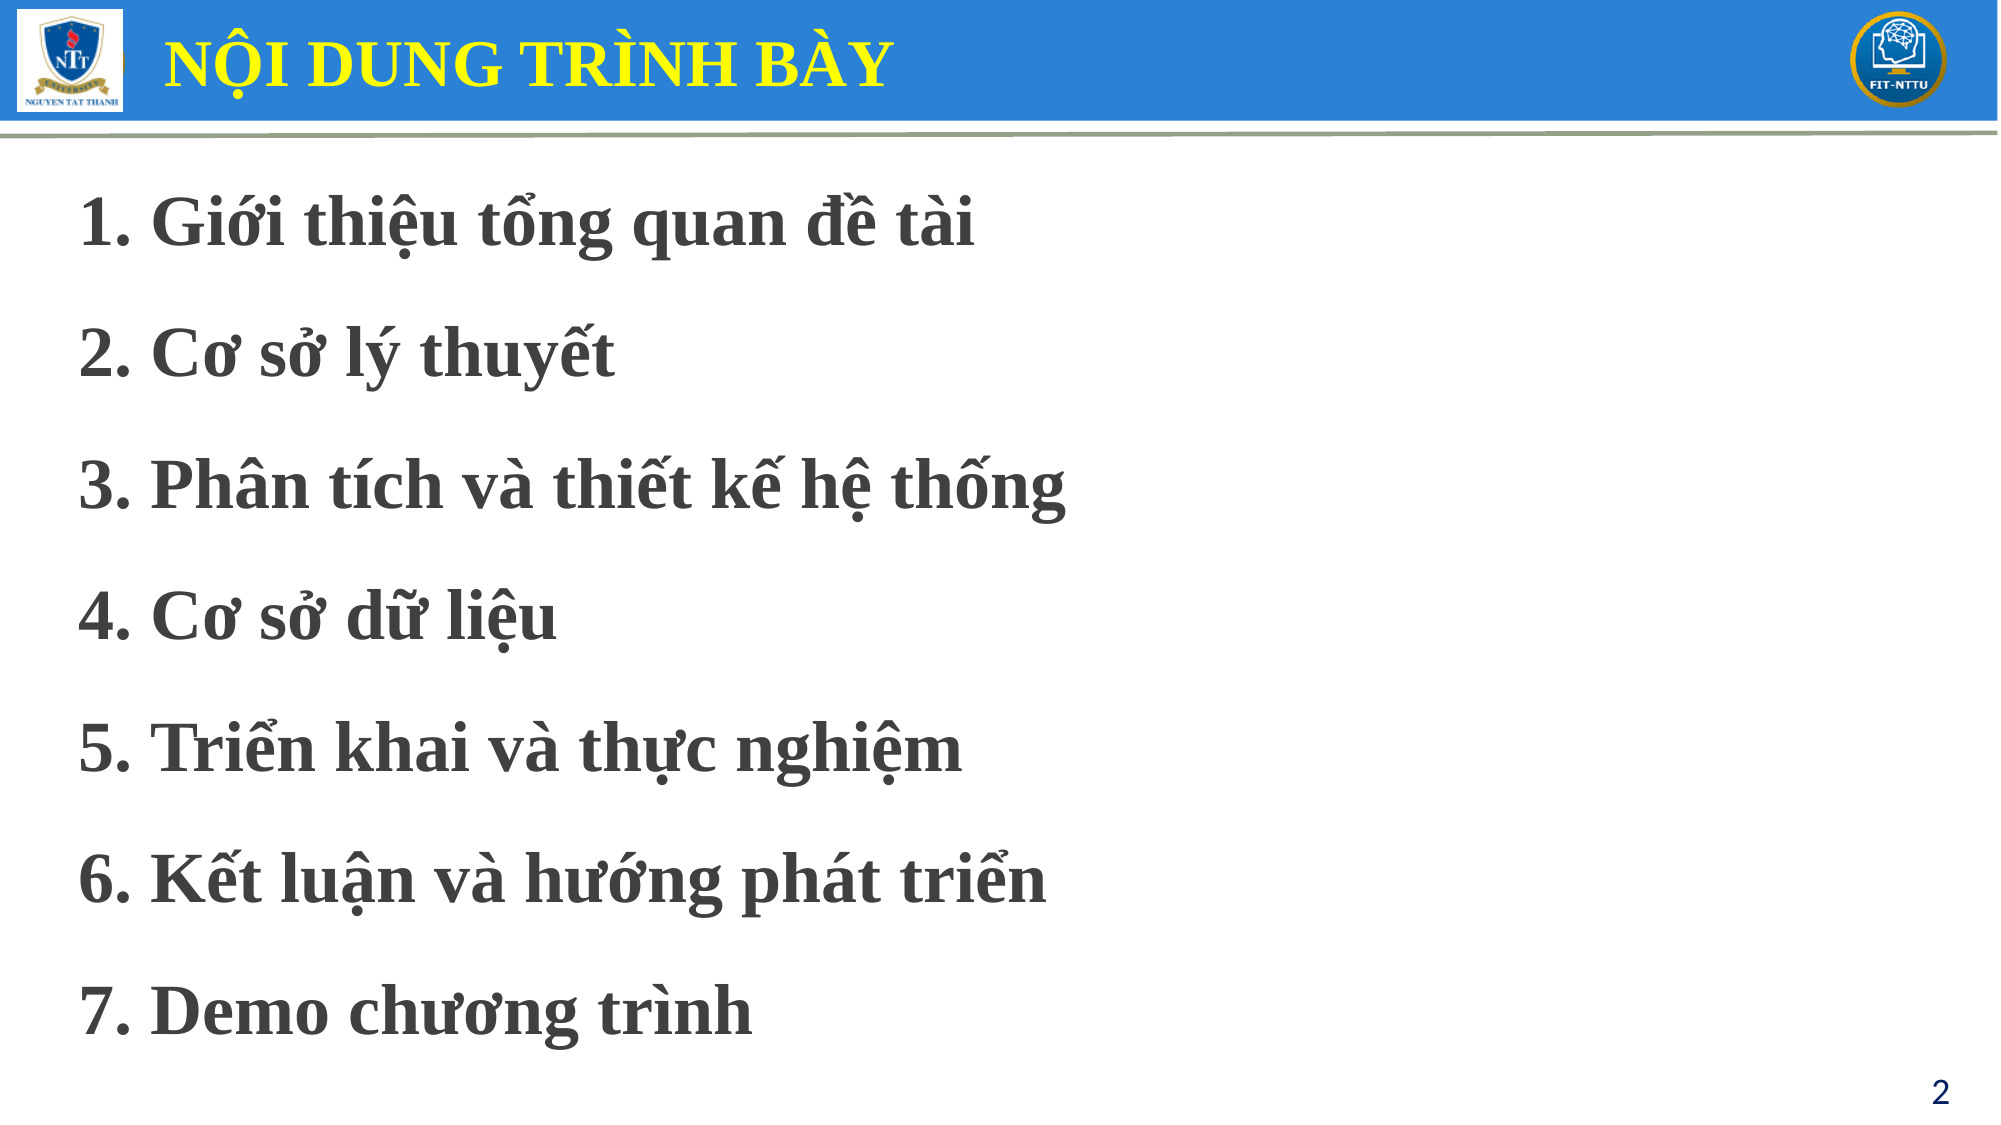

NỘI DUNG TRÌNH BÀY
Giới thiệu tổng quan đề tài
Cơ sở lý thuyết
Phân tích và thiết kế hệ thống
Cơ sở dữ liệu
Triển khai và thực nghiệm
Kết luận và hướng phát triển
Demo chương trình
2